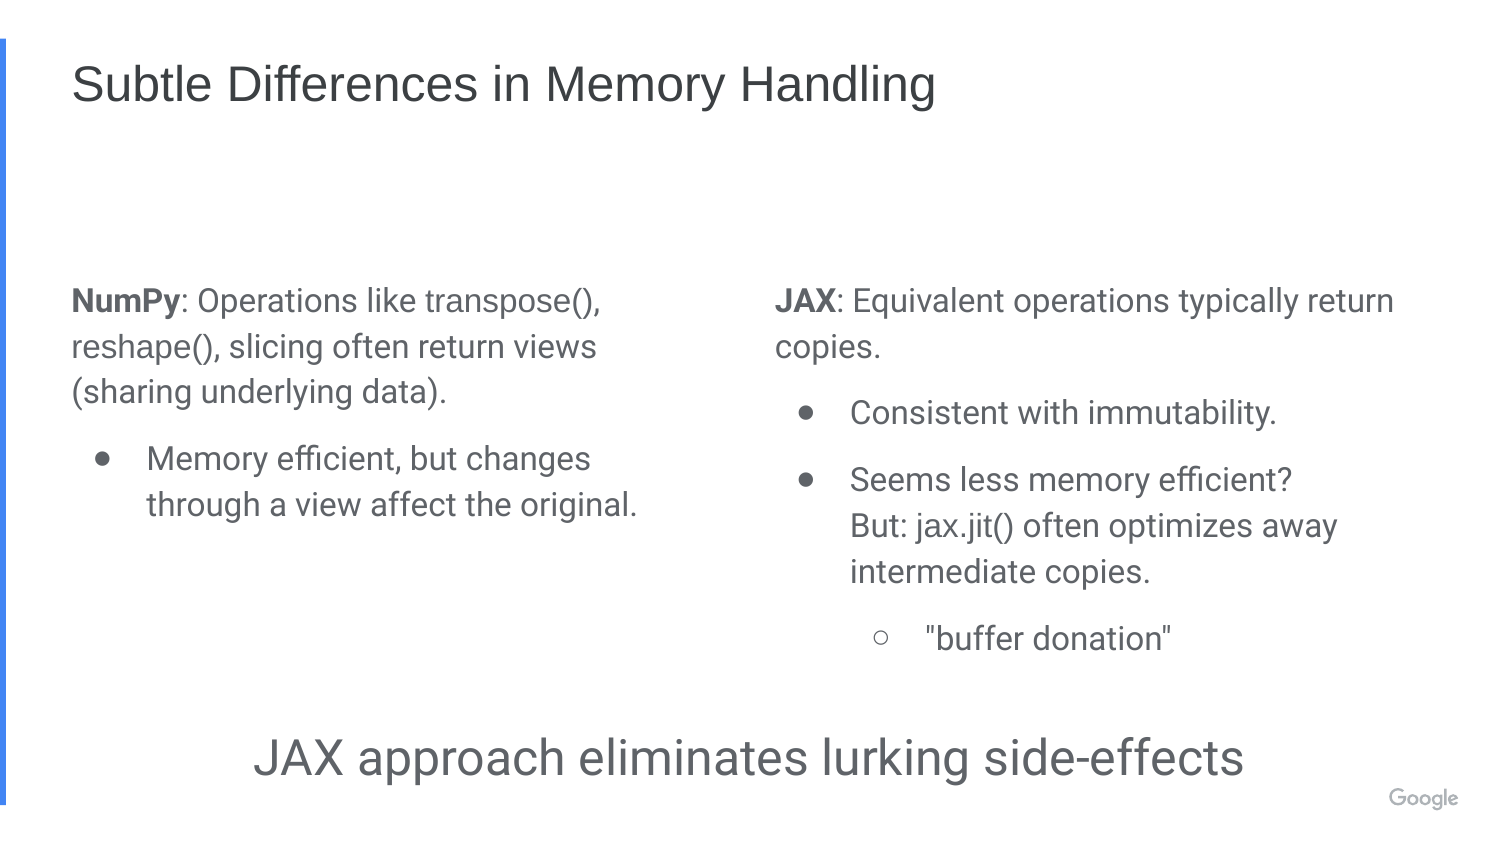

# Subtle Differences in Memory Handling
NumPy: Operations like transpose(), reshape(), slicing often return views (sharing underlying data).
Memory efficient, but changes through a view affect the original.
JAX: Equivalent operations typically return copies.
Consistent with immutability.
Seems less memory efficient?
But: jax.jit() often optimizes away intermediate copies.
"buffer donation"
JAX approach eliminates lurking side-effects